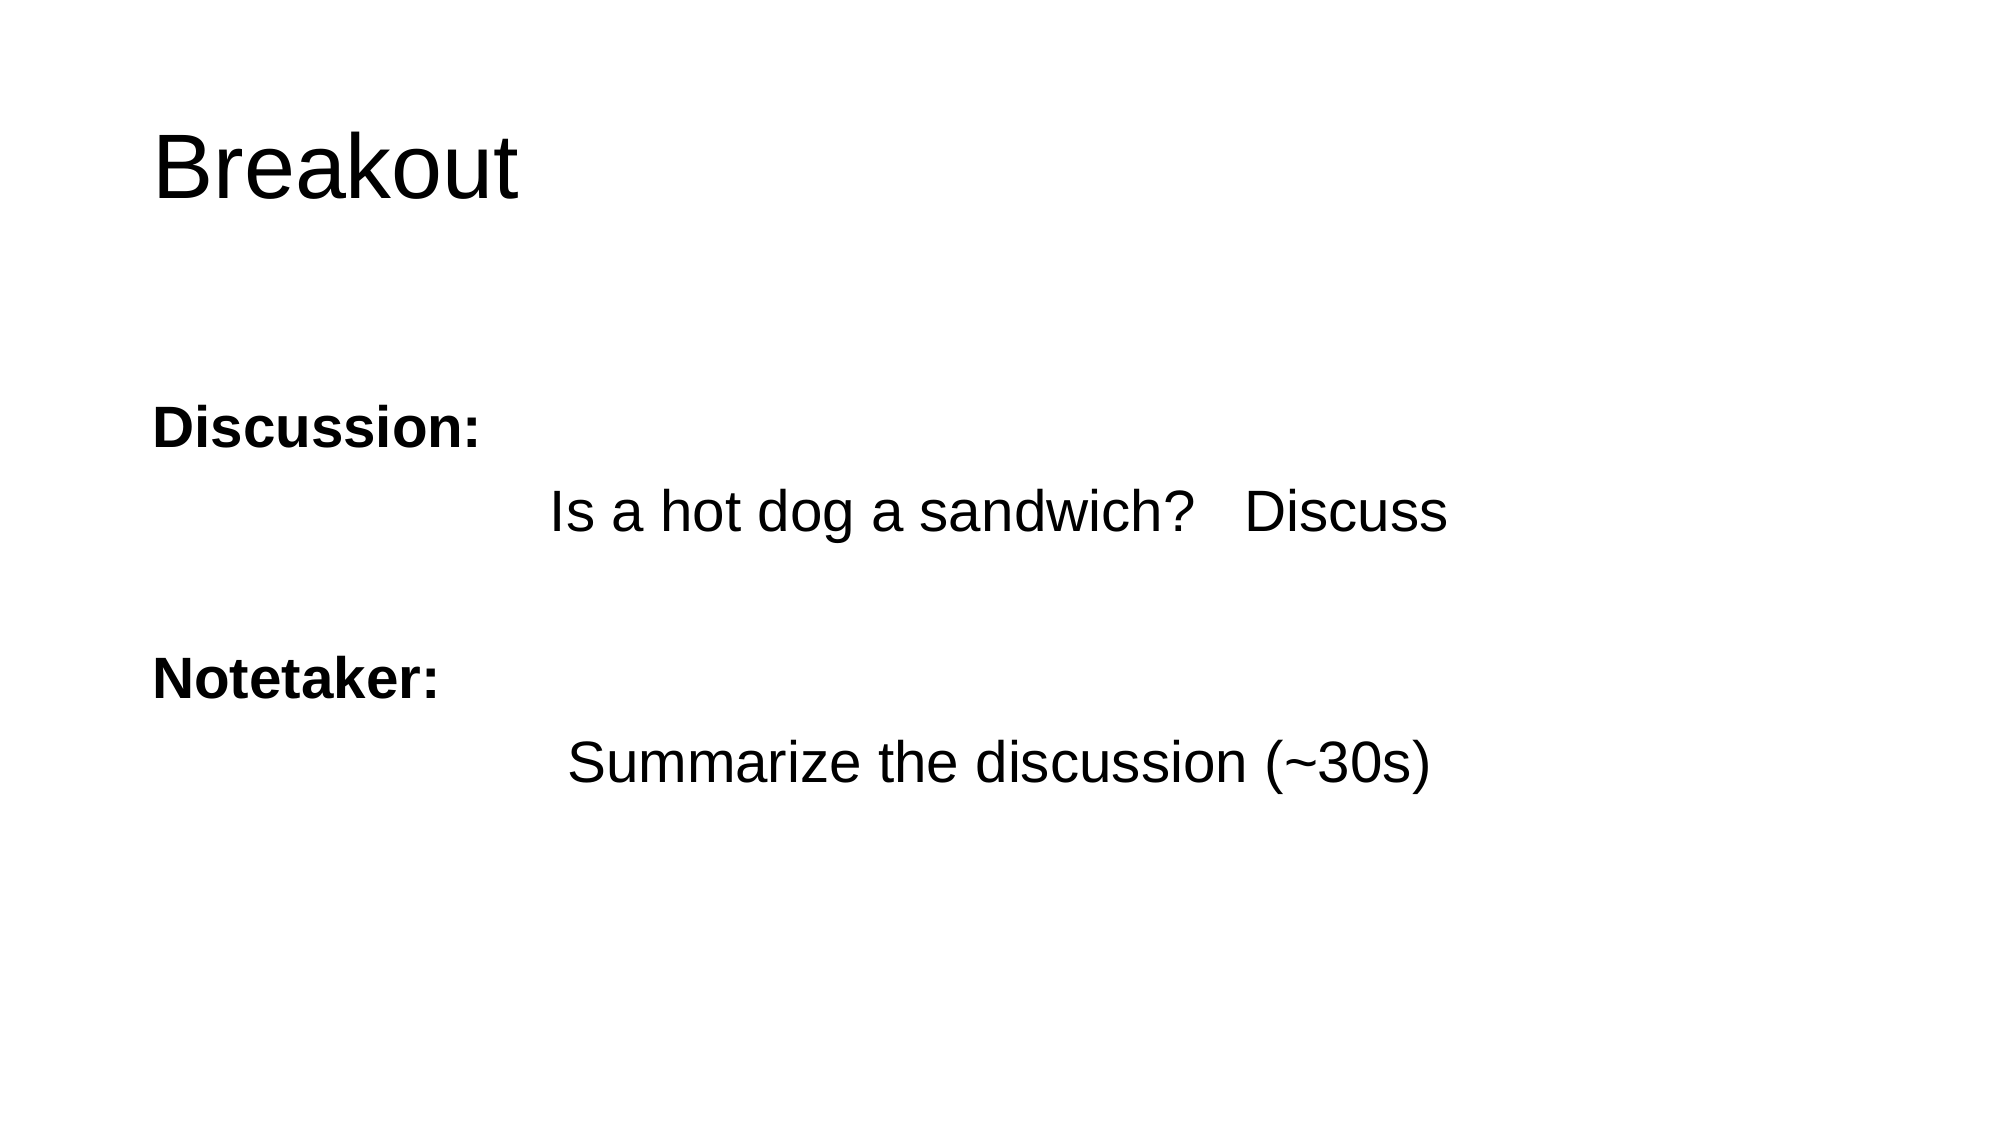

# Breakout

Discussion:
Is a hot dog a sandwich?   Discuss

Notetaker:
Summarize the discussion (~30s)